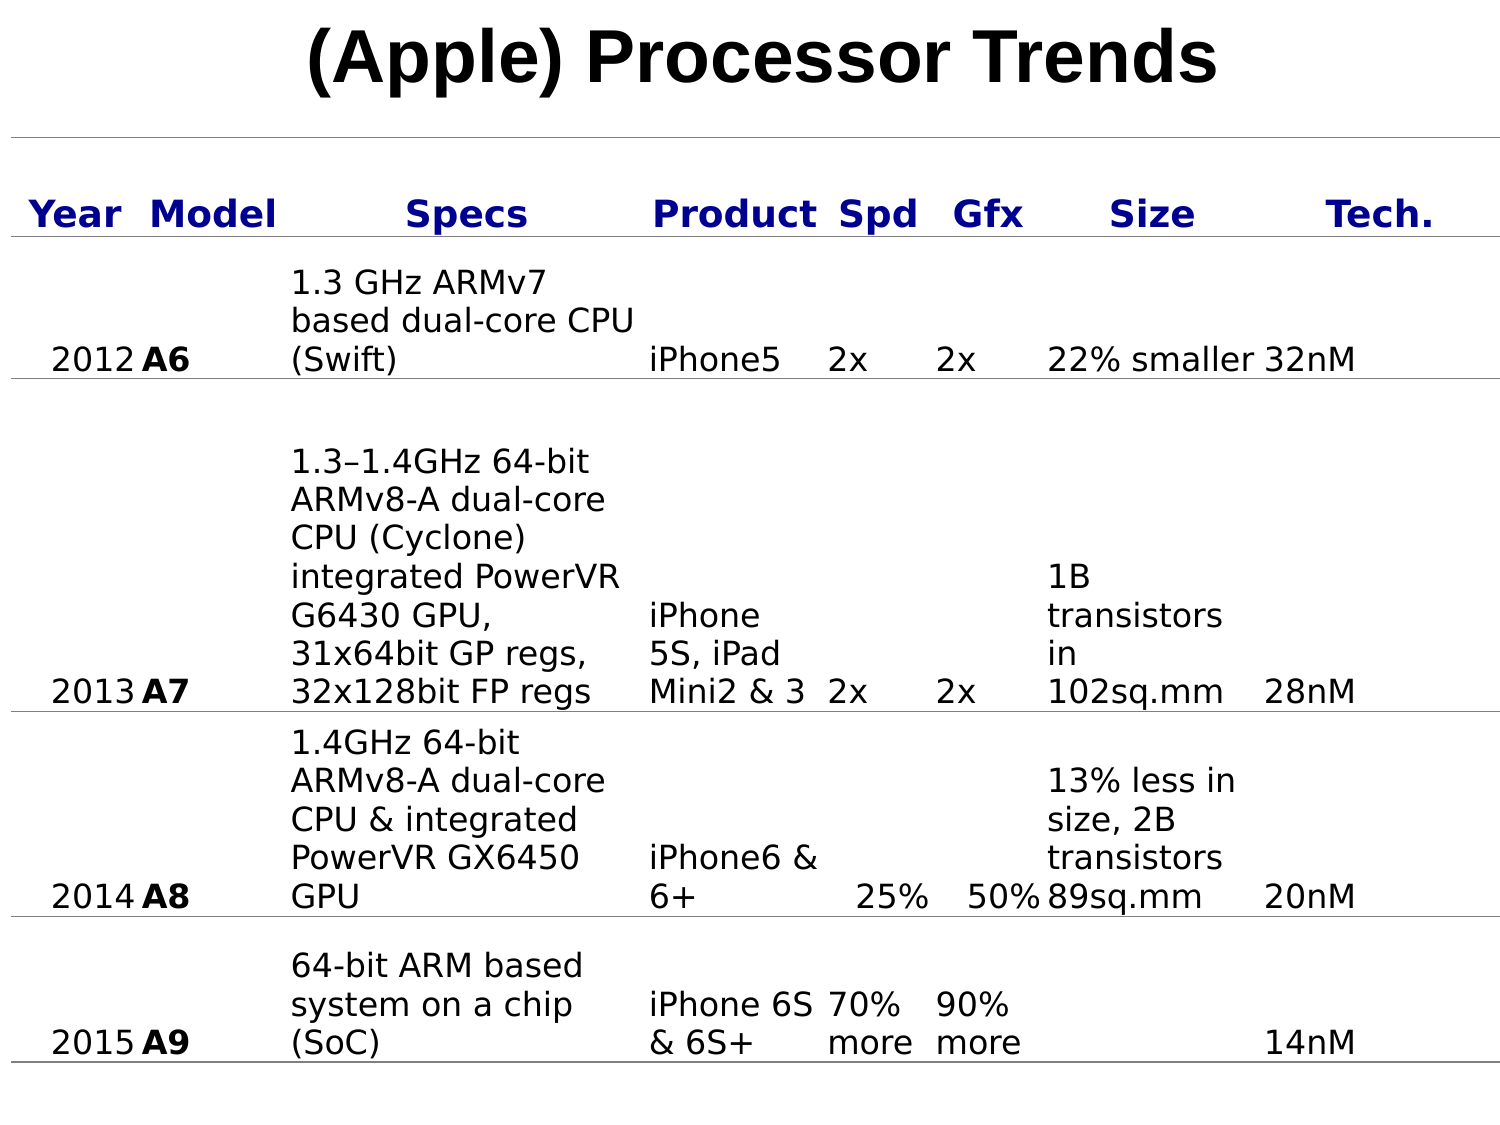

(Apple) Processor Trends
| Year | Model | Specs | Product | Spd | Gfx | Size | Tech. |
| --- | --- | --- | --- | --- | --- | --- | --- |
| 2012 | A6 | 1.3 GHz ARMv7 based dual-core CPU (Swift) | iPhone5 | 2x | 2x | 22% smaller | 32nM |
| 2013 | A7 | 1.3–1.4GHz 64-bit ARMv8-A dual-core CPU (Cyclone) integrated PowerVR G6430 GPU, 31x64bit GP regs, 32x128bit FP regs | iPhone 5S, iPad Mini2 & 3 | 2x | 2x | 1B transistors in 102sq.mm | 28nM |
| 2014 | A8 | 1.4GHz 64-bit ARMv8-A dual-core CPU & integrated PowerVR GX6450 GPU | iPhone6 & 6+ | 25% | 50% | 13% less in size, 2B transistors 89sq.mm | 20nM |
| 2015 | A9 | 64-bit ARM based system on a chip (SoC) | iPhone 6S & 6S+ | 70% more | 90% more |  | 14nM |